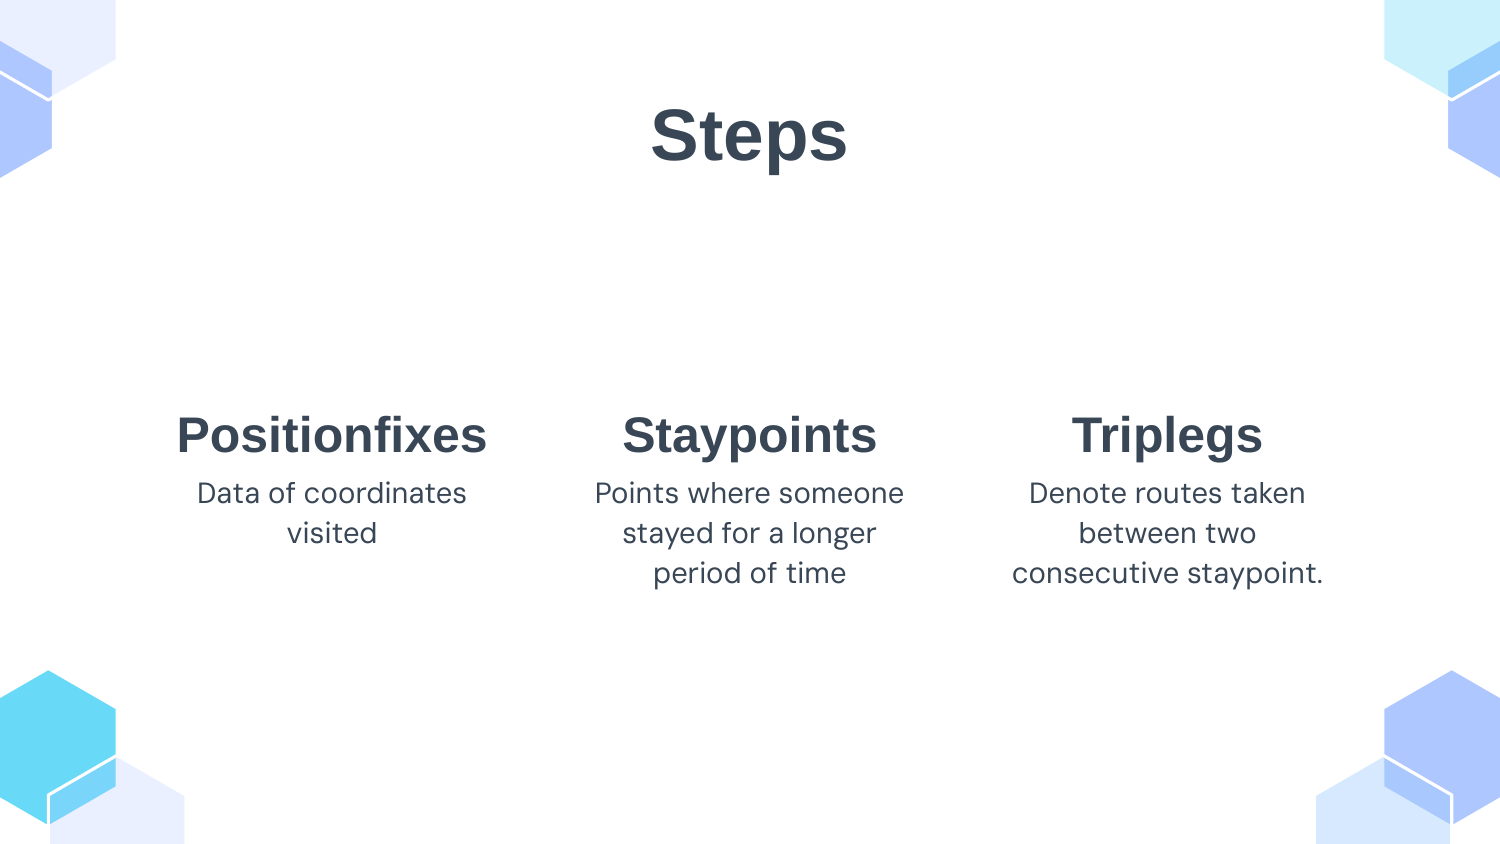

# Steps
Positionfixes
Staypoints
Triplegs
Data of coordinates visited
Points where someone stayed for a longer period of time
Denote routes taken between two consecutive staypoint.